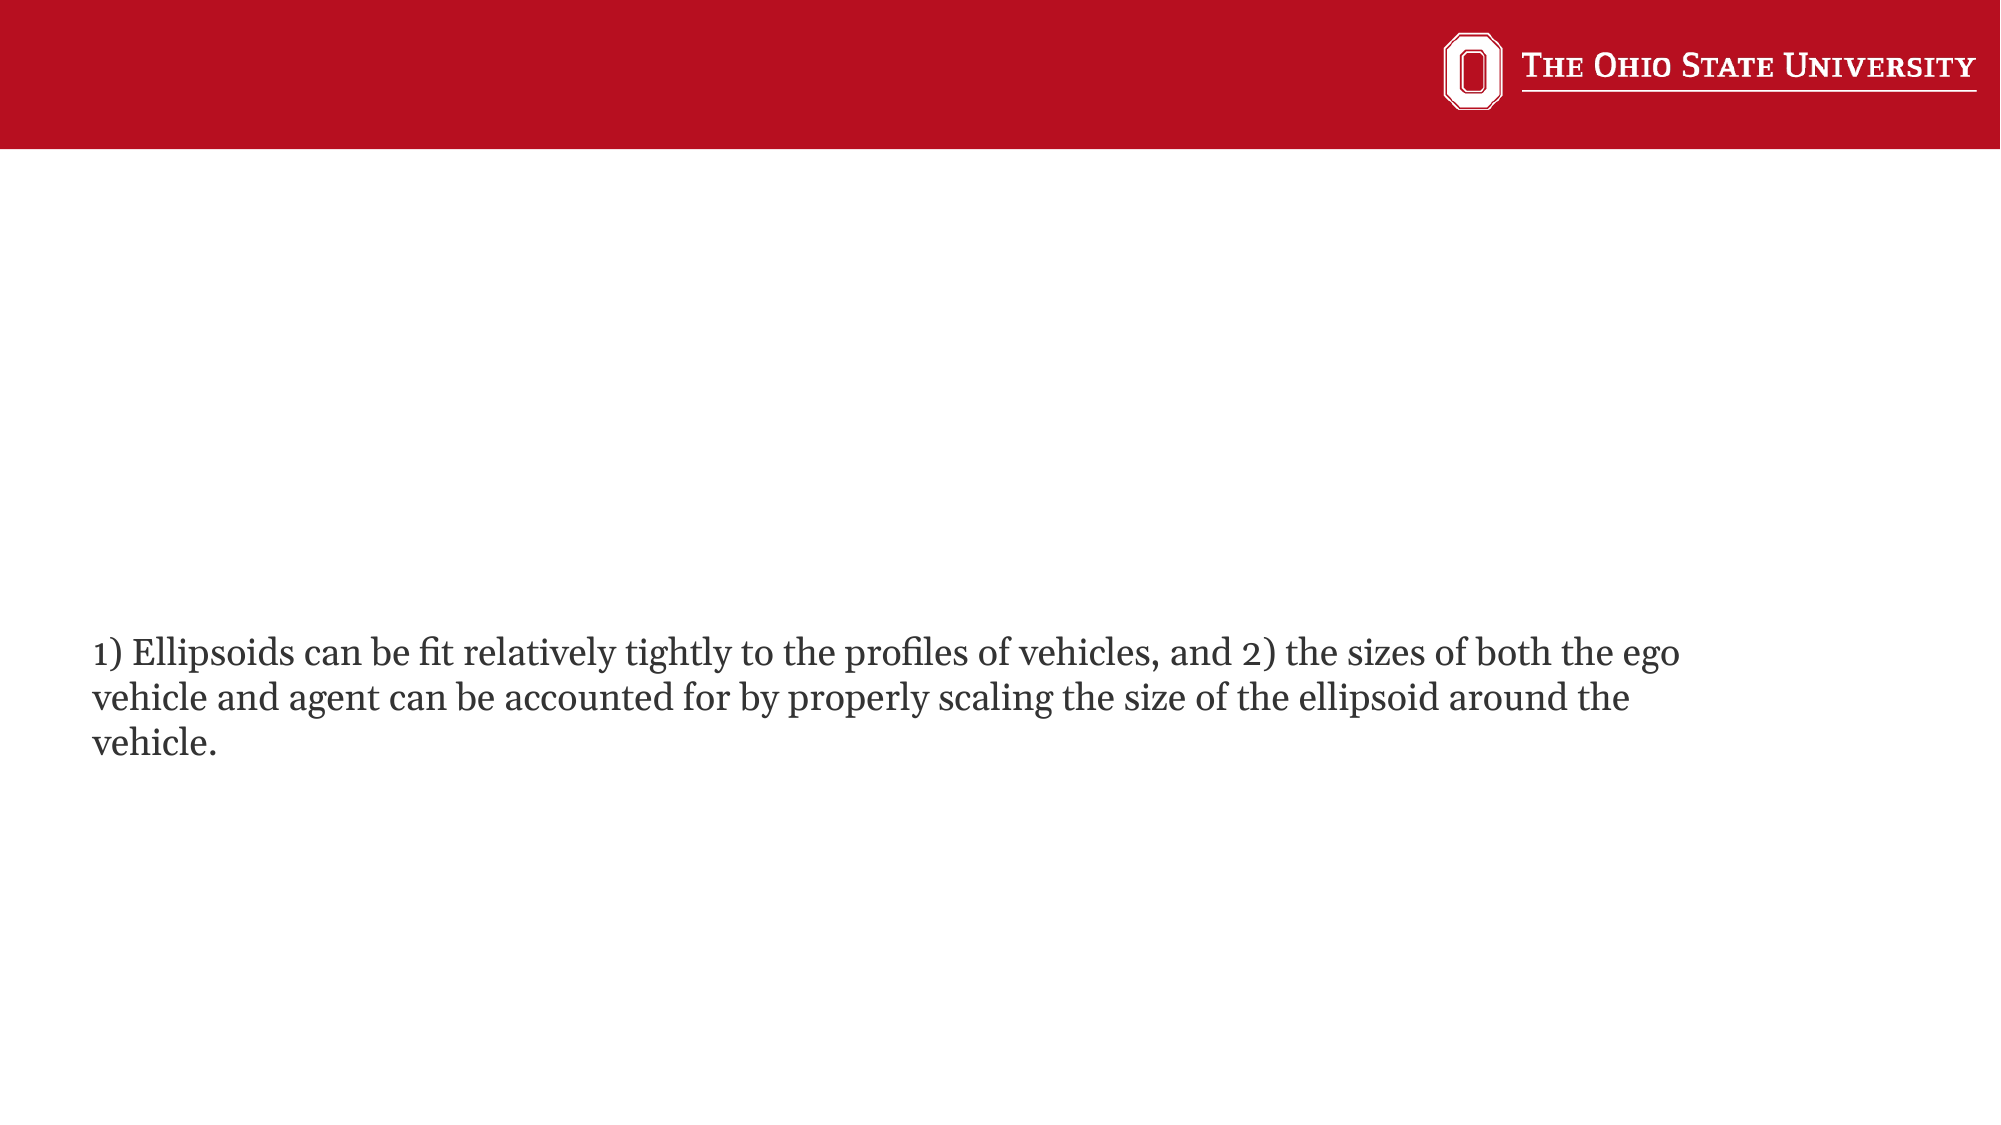

1) Ellipsoids can be fit relatively tightly to the profiles of vehicles, and 2) the sizes of both the ego vehicle and agent can be accounted for by properly scaling the size of the ellipsoid around the vehicle.